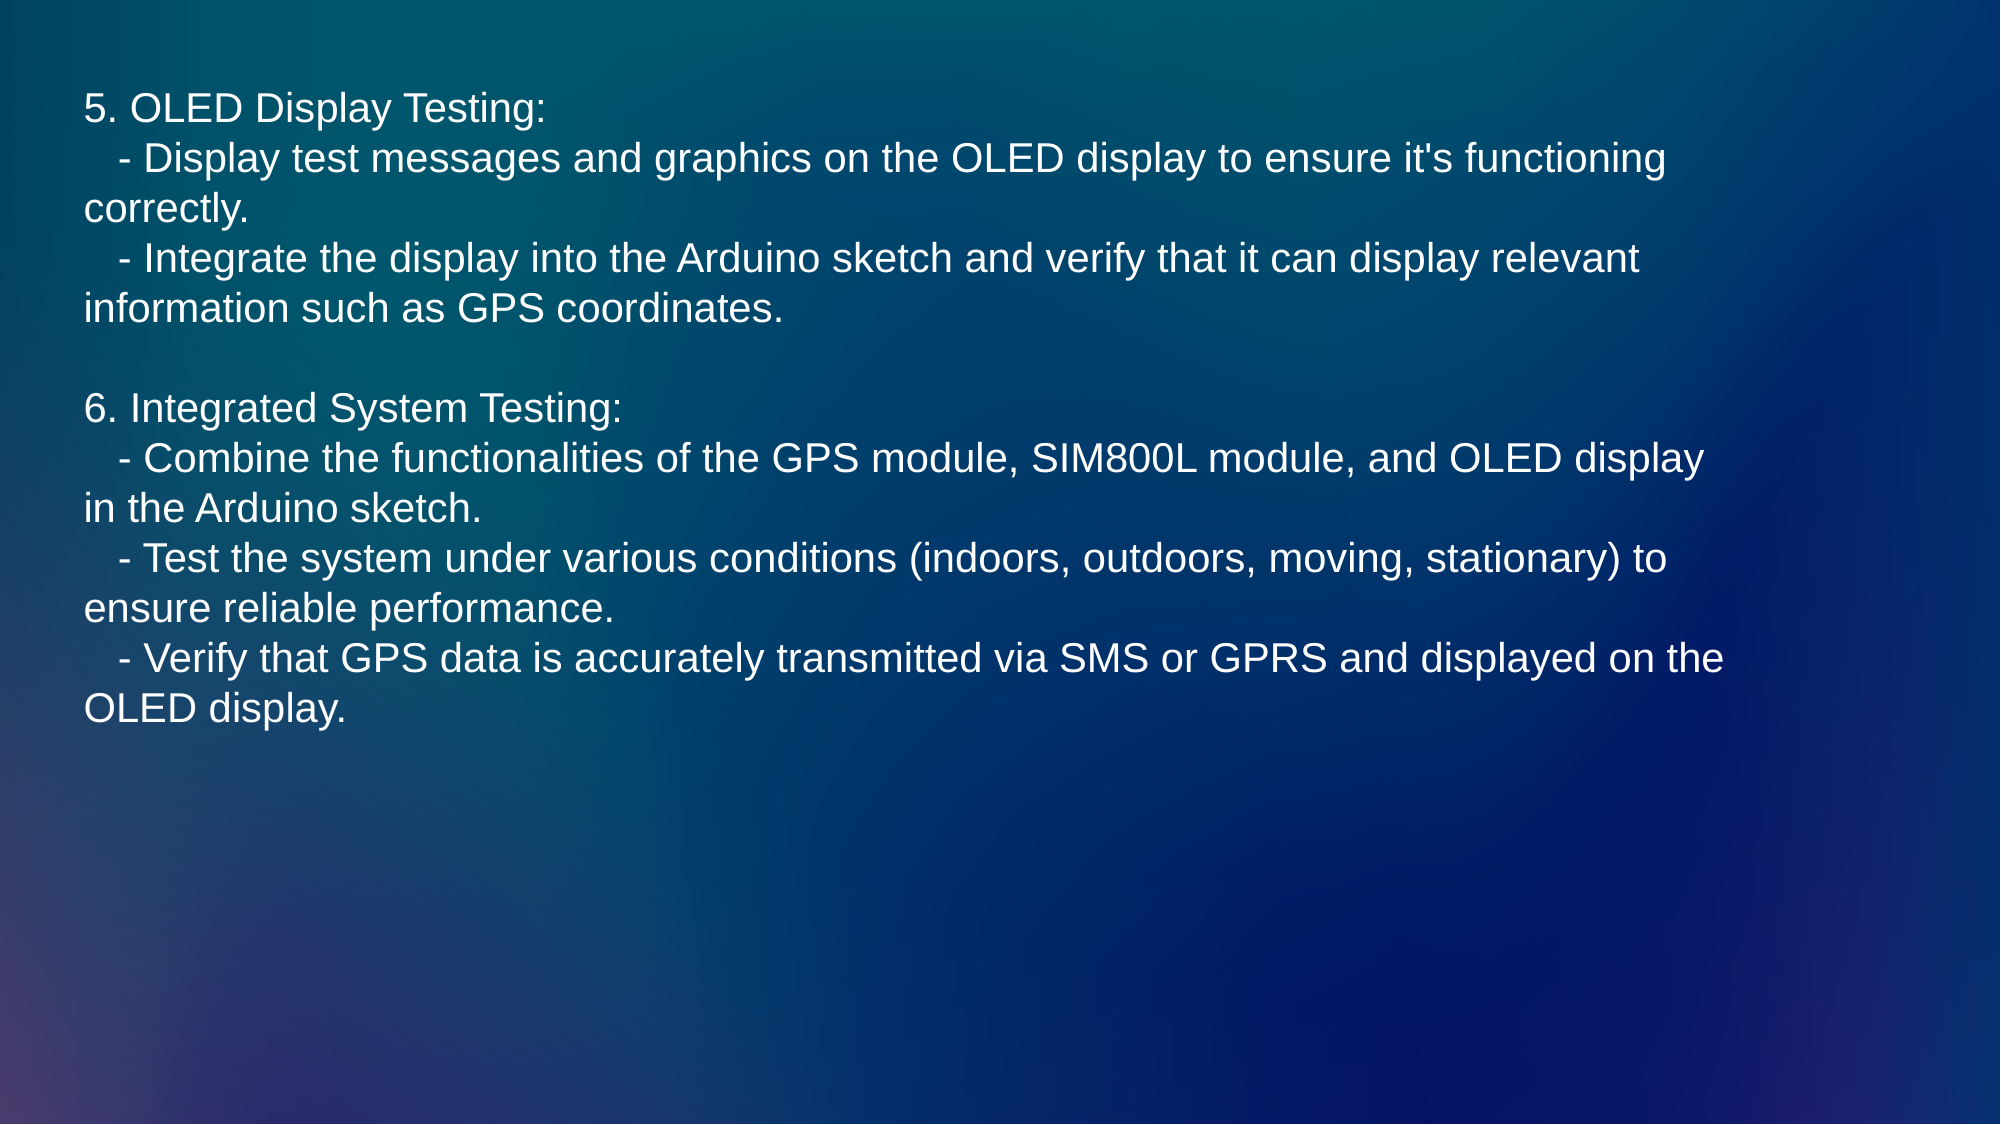

5. OLED Display Testing:
   - Display test messages and graphics on the OLED display to ensure it's functioning correctly.
   - Integrate the display into the Arduino sketch and verify that it can display relevant information such as GPS coordinates.

6. Integrated System Testing:
   - Combine the functionalities of the GPS module, SIM800L module, and OLED display in the Arduino sketch.
   - Test the system under various conditions (indoors, outdoors, moving, stationary) to ensure reliable performance.
   - Verify that GPS data is accurately transmitted via SMS or GPRS and displayed on the OLED display.